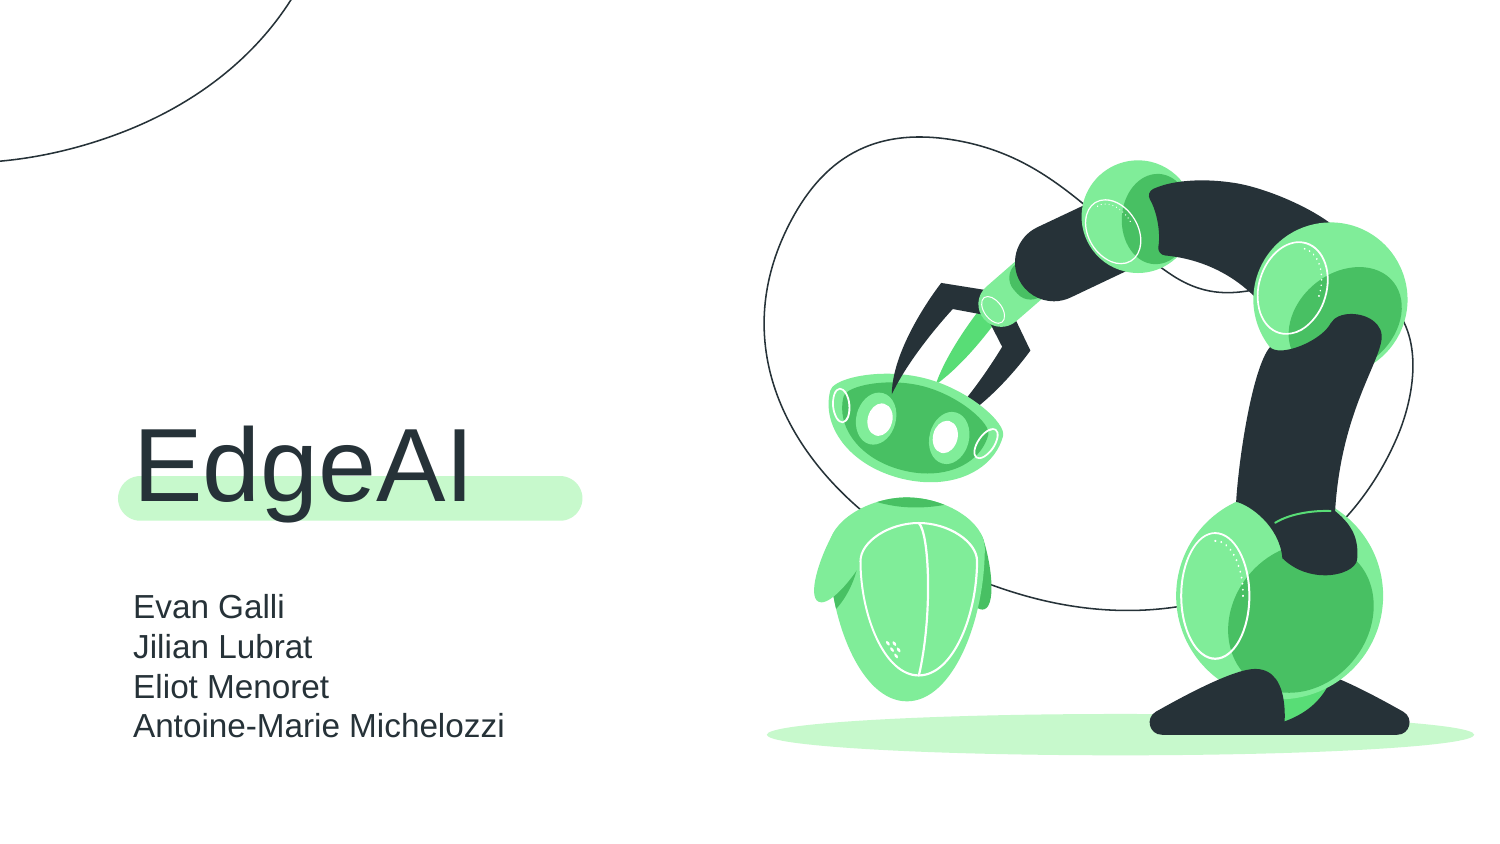

# EdgeAI

Evan Galli
Jilian Lubrat
Eliot Menoret
Antoine-Marie Michelozzi